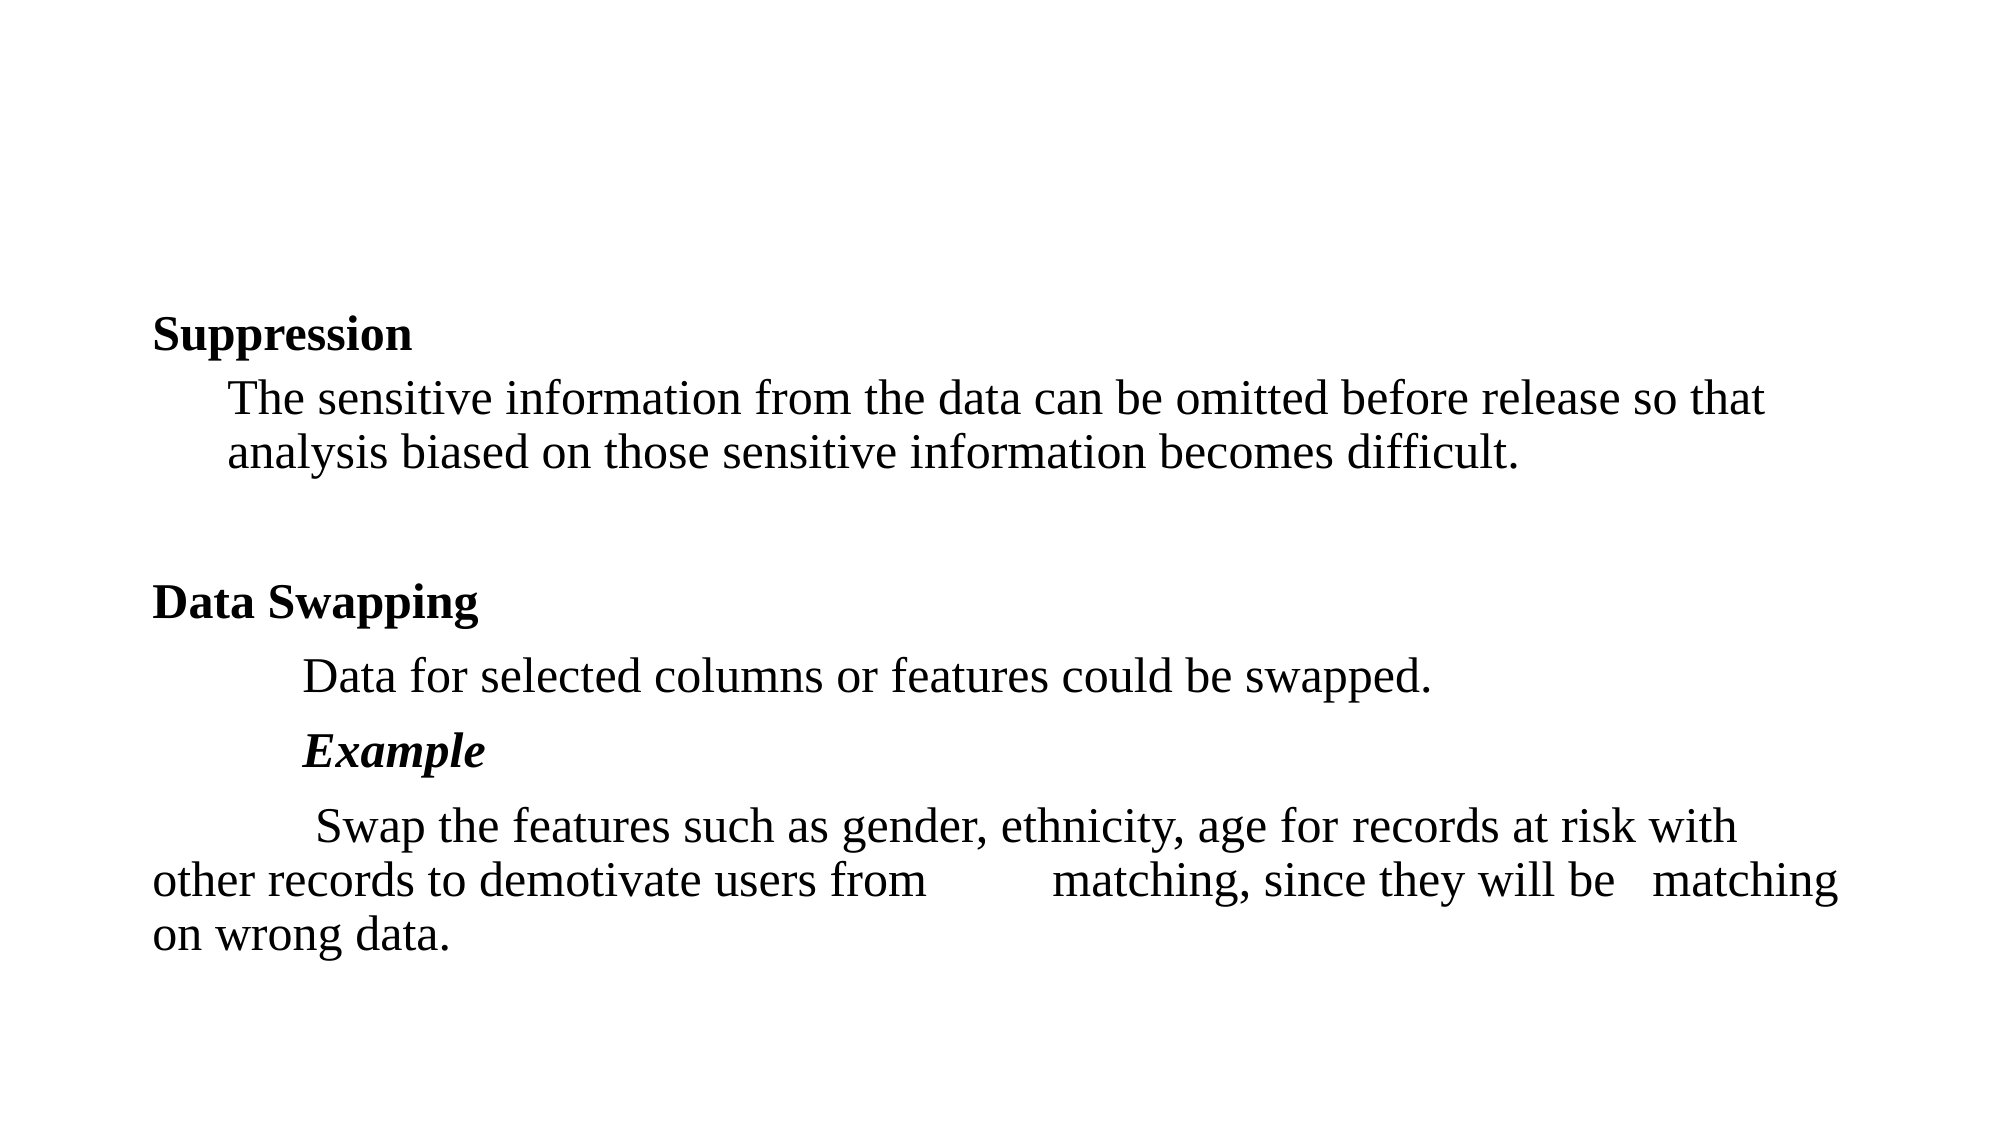

Suppression
The sensitive information from the data can be omitted before release so that analysis biased on those sensitive information becomes difficult.

Data Swapping
	Data for selected columns or features could be swapped.
	Example
	 Swap the features such as gender, ethnicity, age for 	records at risk with 	other records to demotivate users from 	matching, since they will be 	matching on wrong data.